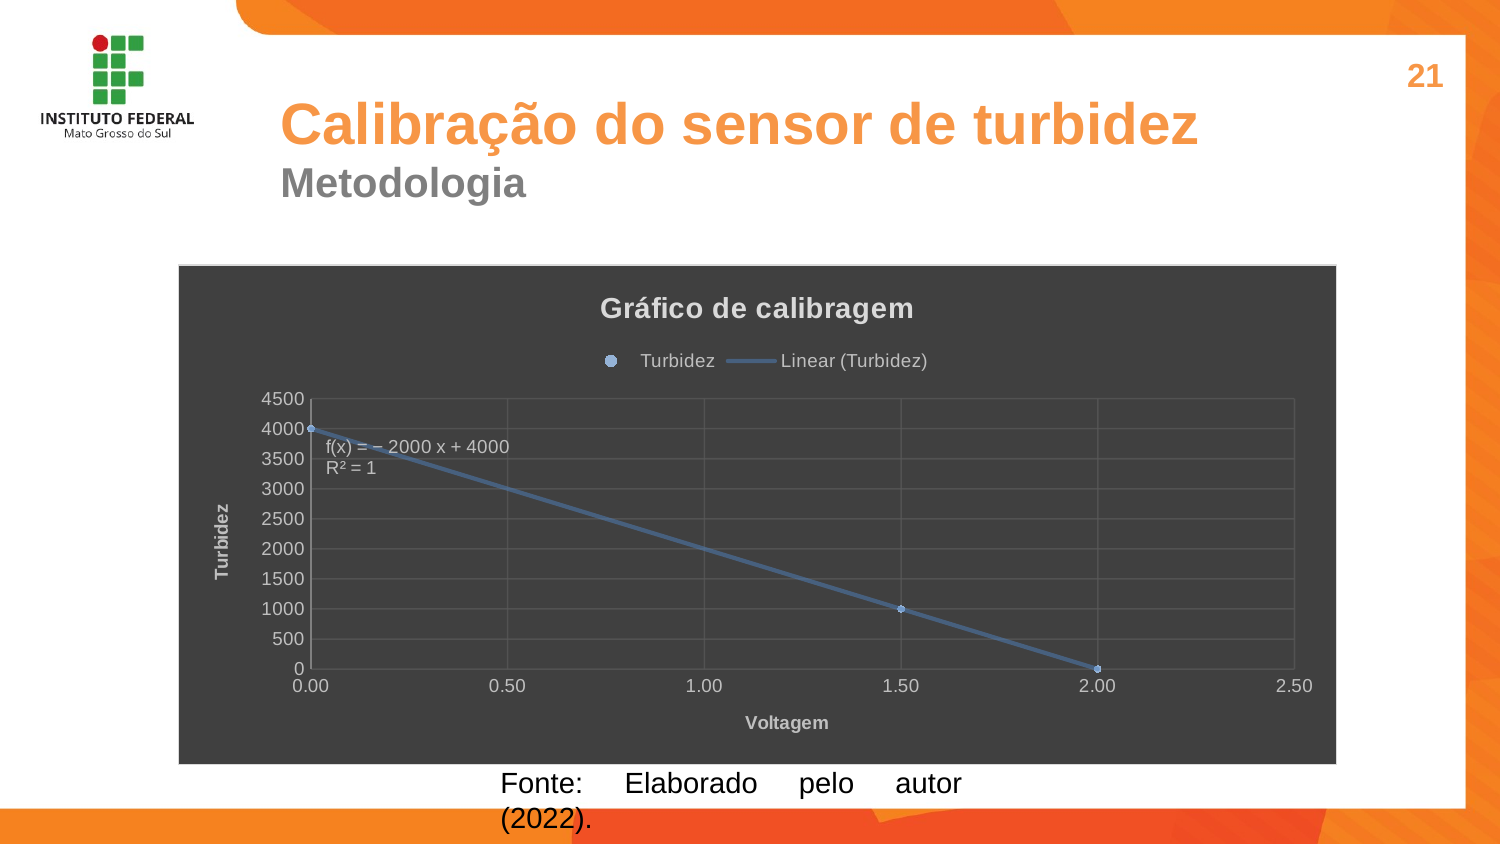

21
Calibração do sensor de turbidez
Metodologia

### Chart: Gráfico de calibragem

| Category |  |
|---|---|
Fonte: Elaborado pelo autor (2022).